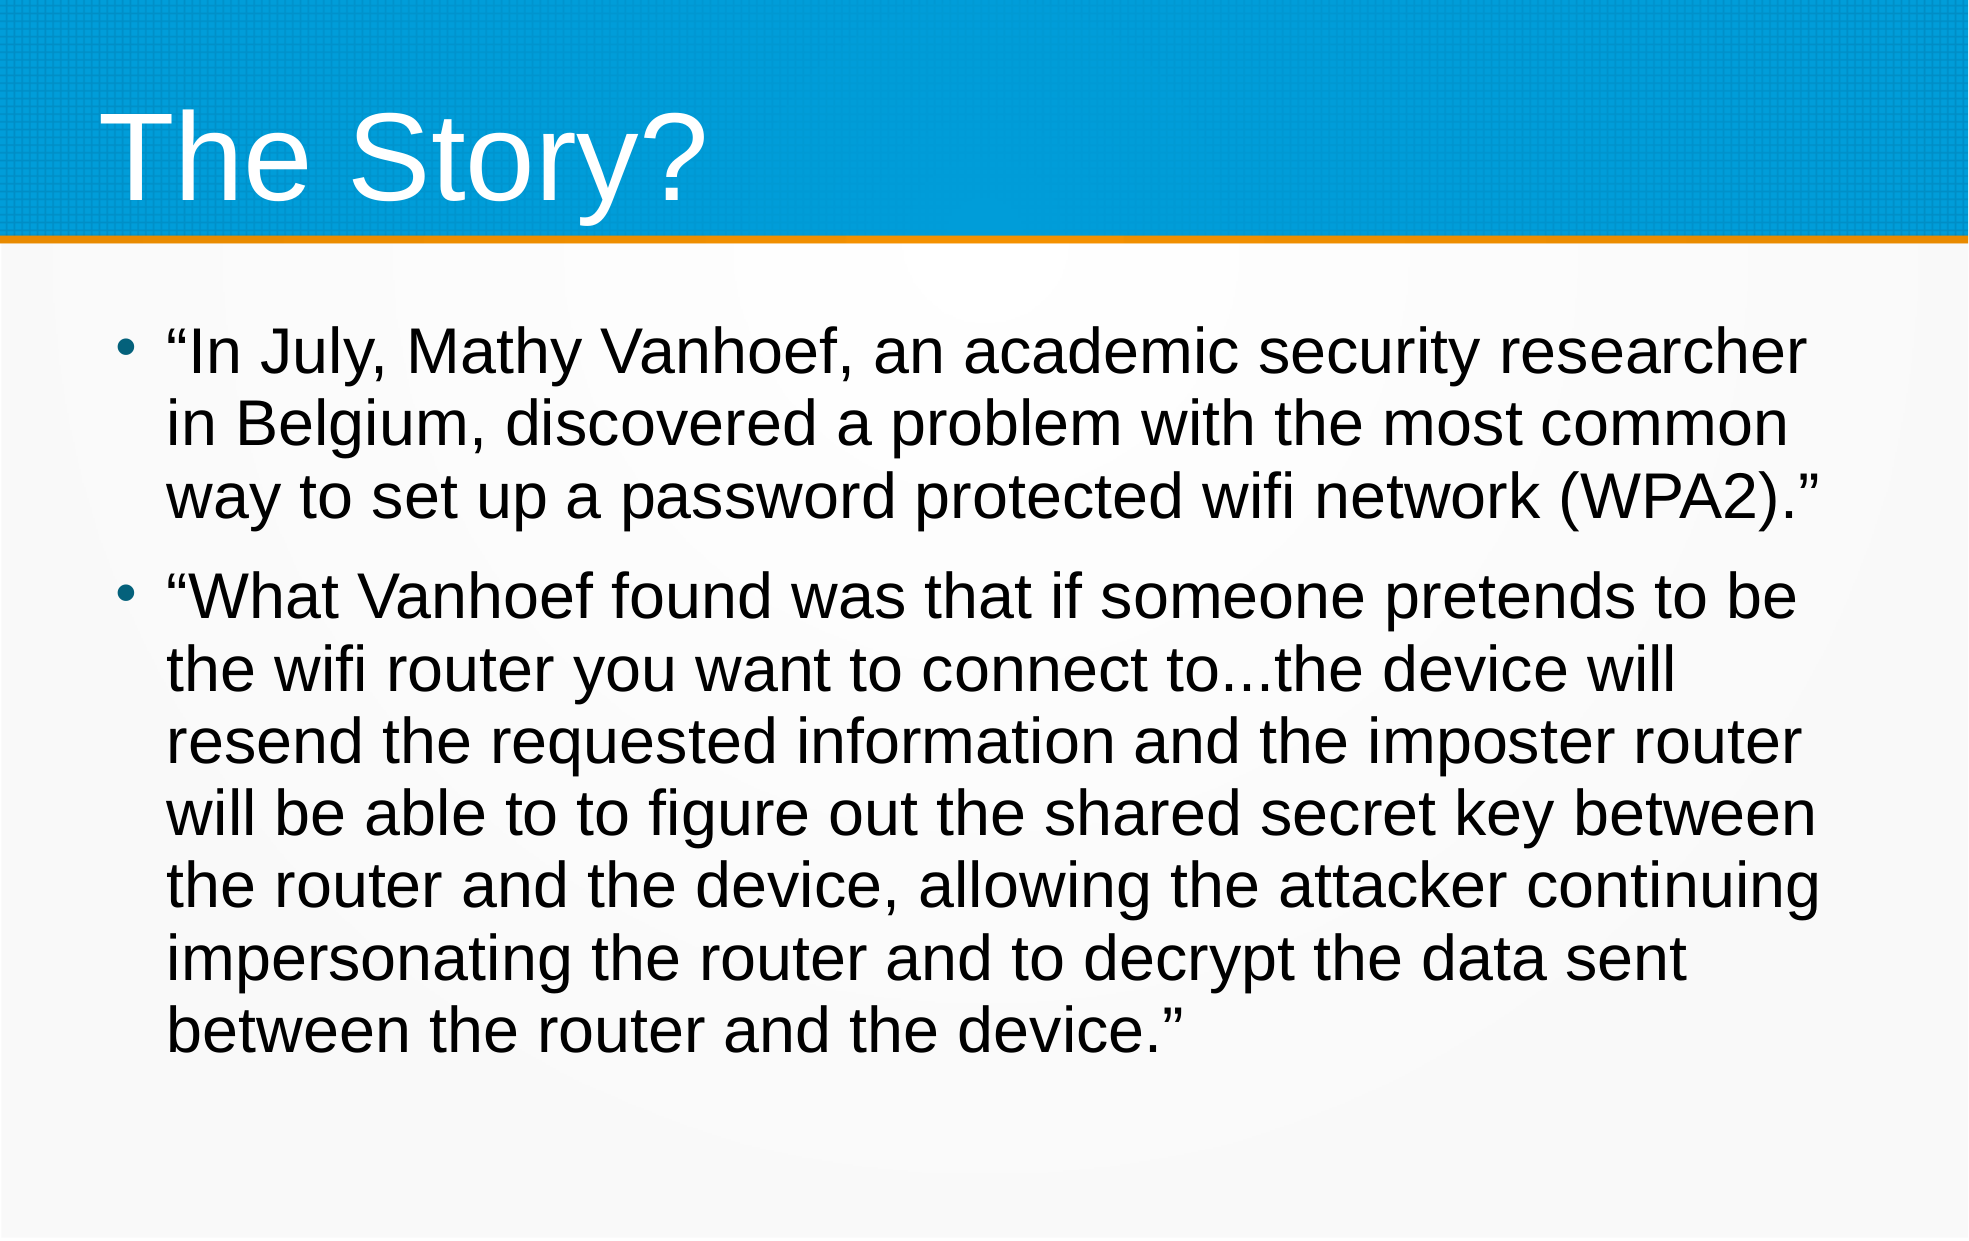

The Story?
“In July, Mathy Vanhoef, an academic security researcher in Belgium, discovered a problem with the most common way to set up a password protected wifi network (WPA2).”
“What Vanhoef found was that if someone pretends to be the wifi router you want to connect to...the device will resend the requested information and the imposter router will be able to to figure out the shared secret key between the router and the device, allowing the attacker continuing impersonating the router and to decrypt the data sent between the router and the device.”